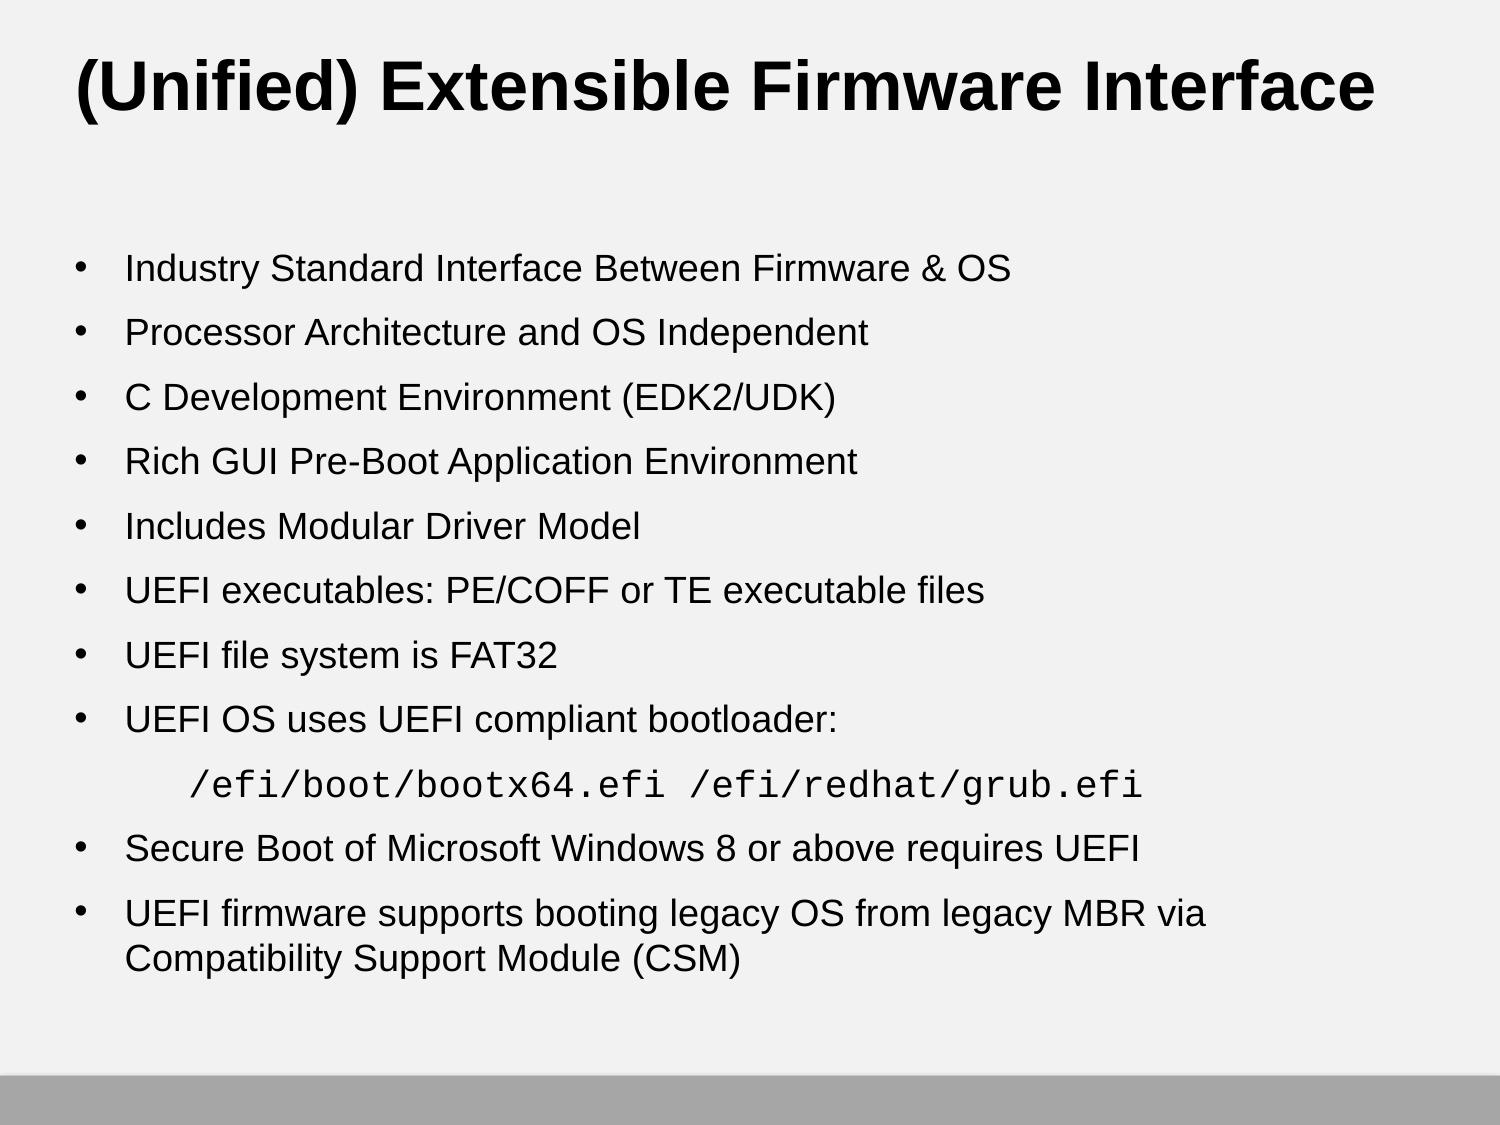

# (Unified) Extensible Firmware Interface
Industry Standard Interface Between Firmware & OS
Processor Architecture and OS Independent
C Development Environment (EDK2/UDK)
Rich GUI Pre-Boot Application Environment
Includes Modular Driver Model
UEFI executables: PE/COFF or TE executable files
UEFI file system is FAT32
UEFI OS uses UEFI compliant bootloader:
	/efi/boot/bootx64.efi /efi/redhat/grub.efi
Secure Boot of Microsoft Windows 8 or above requires UEFI
UEFI firmware supports booting legacy OS from legacy MBR via Compatibility Support Module (CSM)